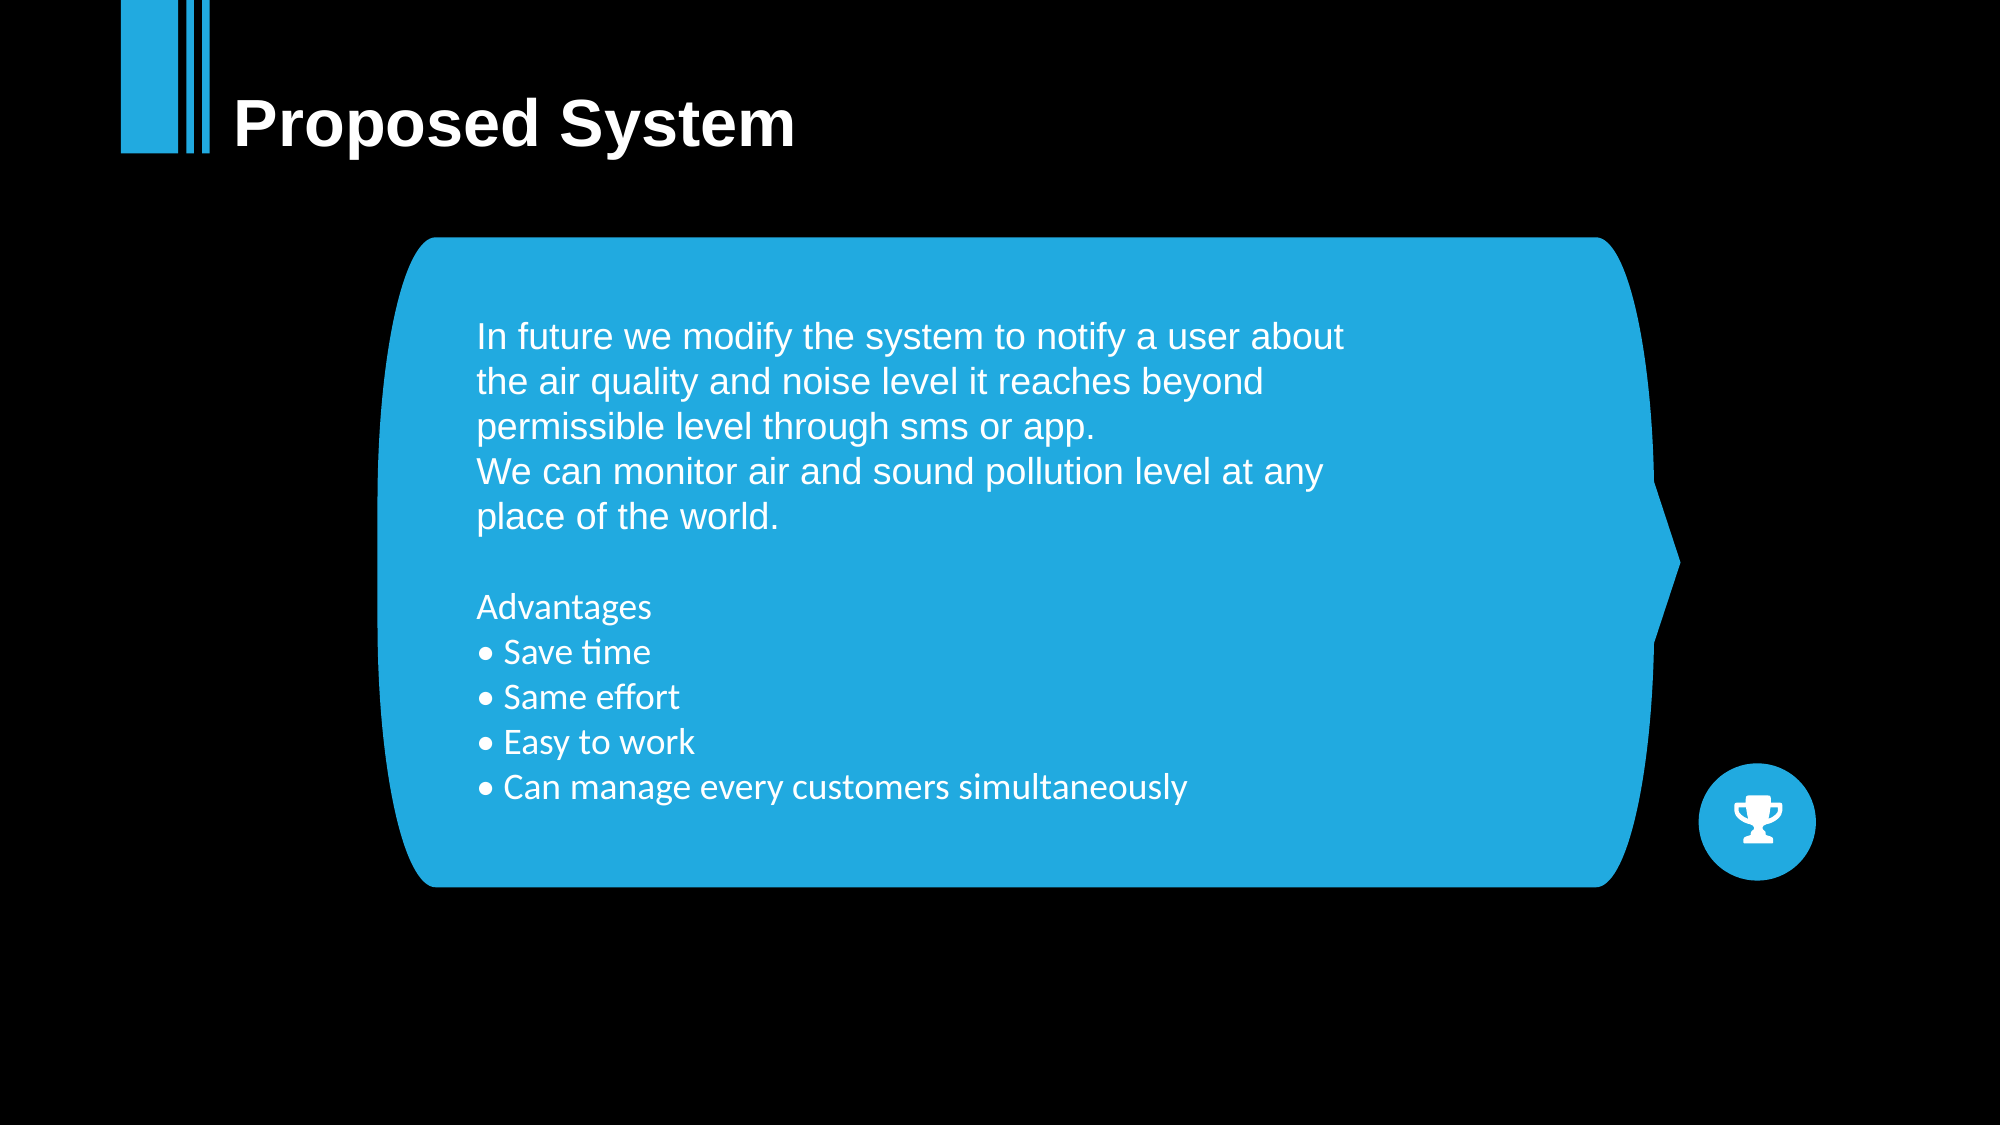

Proposed System

In future we modify the system to notify a user about
the air quality and noise level it reaches beyond
permissible level through sms or app.
We can monitor air and sound pollution level at any
place of the world.

Advantages
• Save time
• Same effort
• Easy to work
• Can manage every customers simultaneously